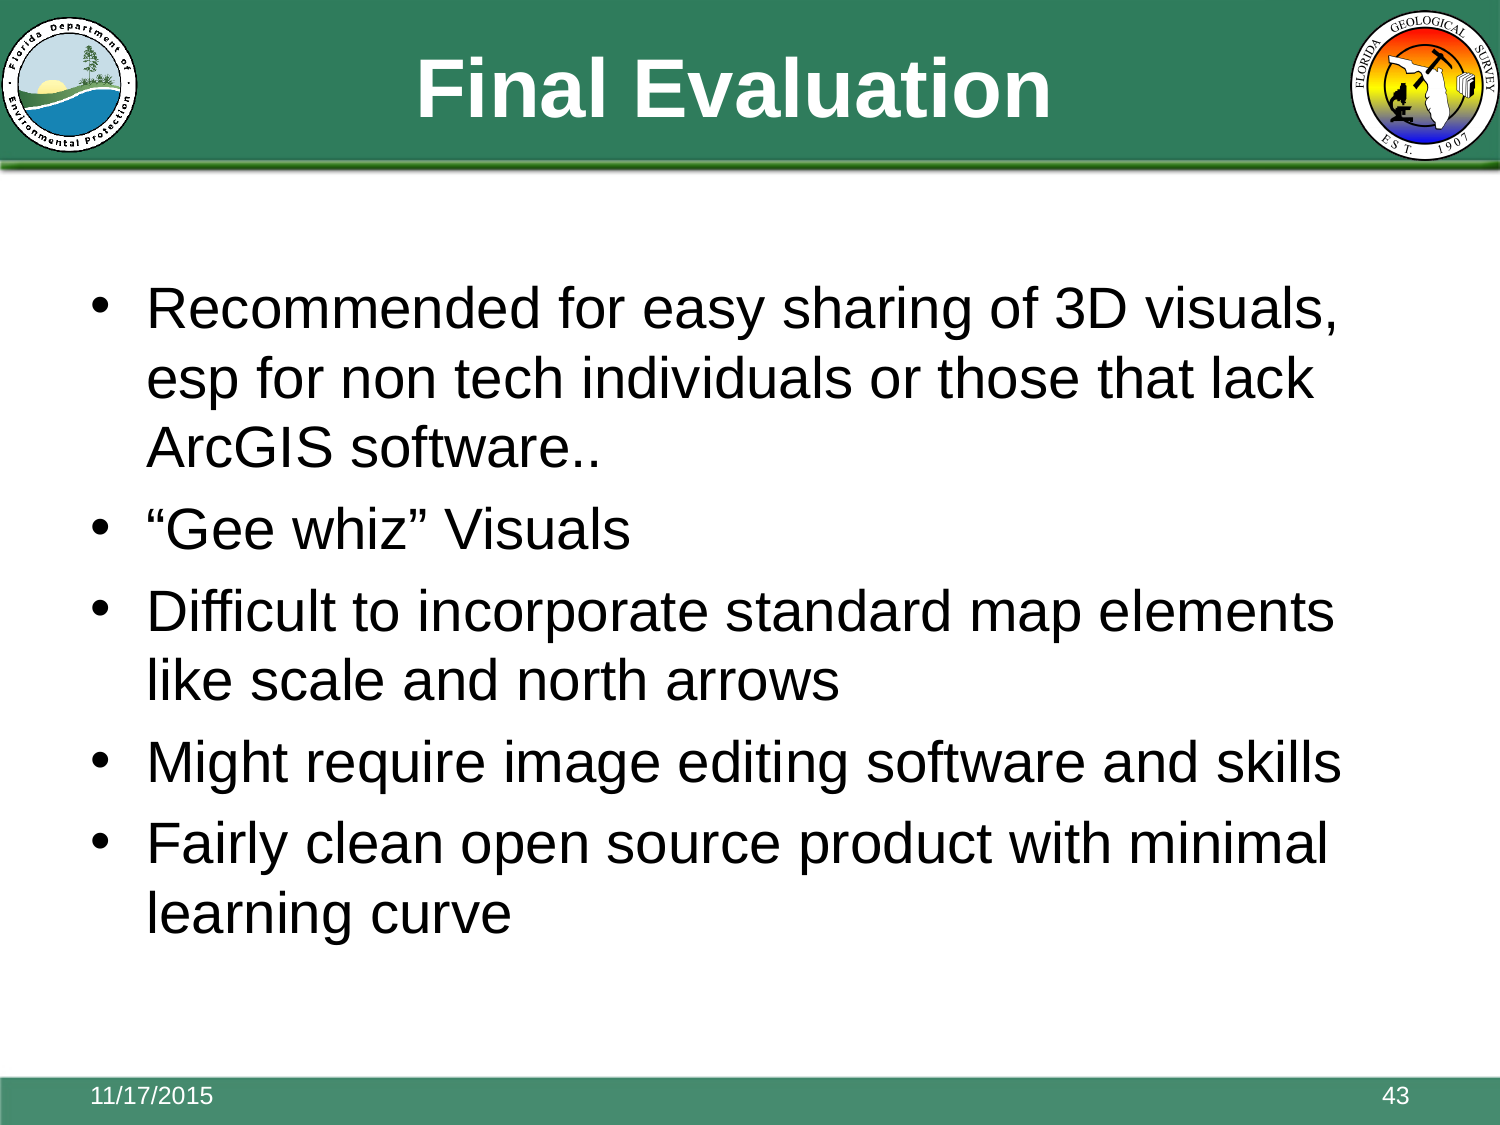

# Final Evaluation
Recommended for easy sharing of 3D visuals, esp for non tech individuals or those that lack ArcGIS software..
“Gee whiz” Visuals
Difficult to incorporate standard map elements like scale and north arrows
Might require image editing software and skills
Fairly clean open source product with minimal learning curve

11/17/2015
43